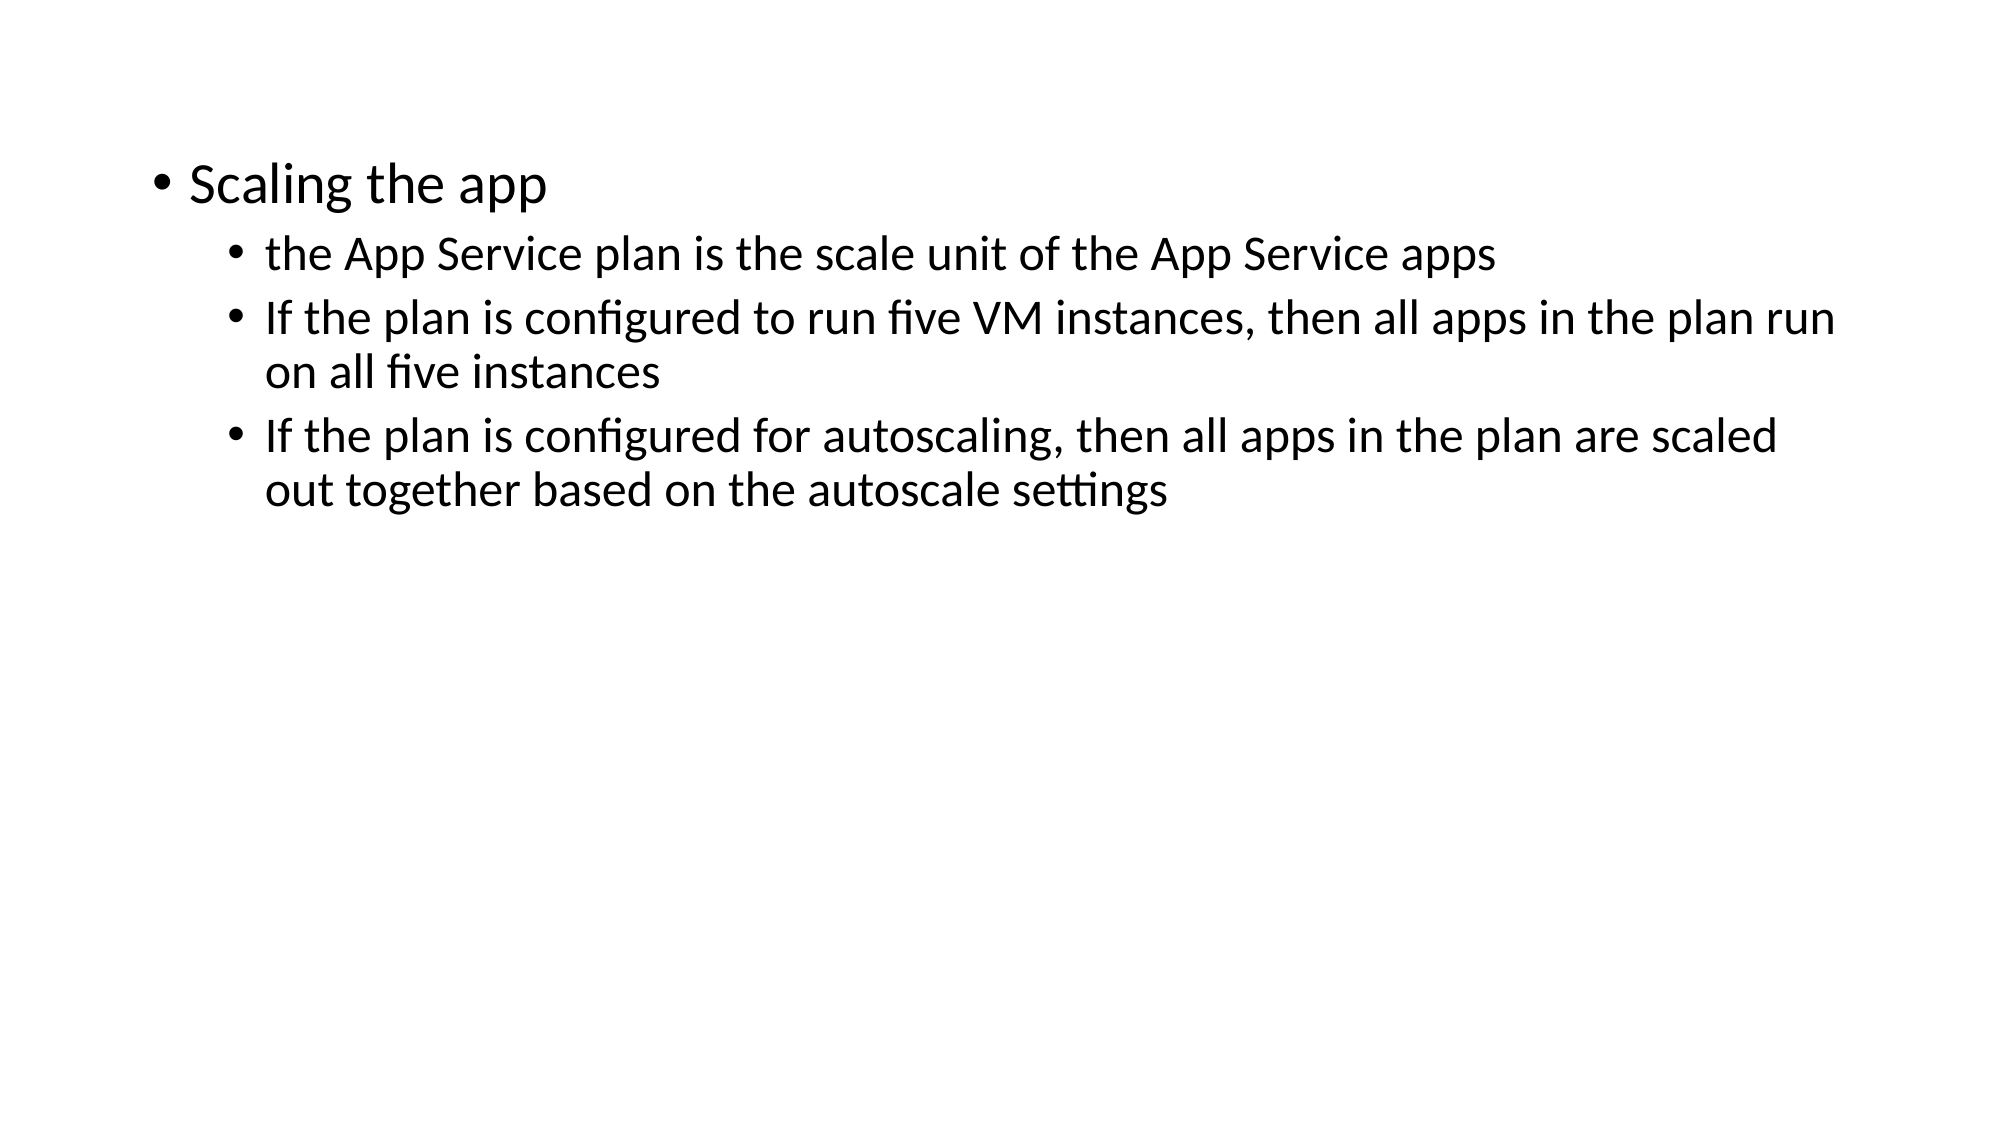

Scaling the app
the App Service plan is the scale unit of the App Service apps
If the plan is configured to run five VM instances, then all apps in the plan run on all five instances
If the plan is configured for autoscaling, then all apps in the plan are scaled out together based on the autoscale settings